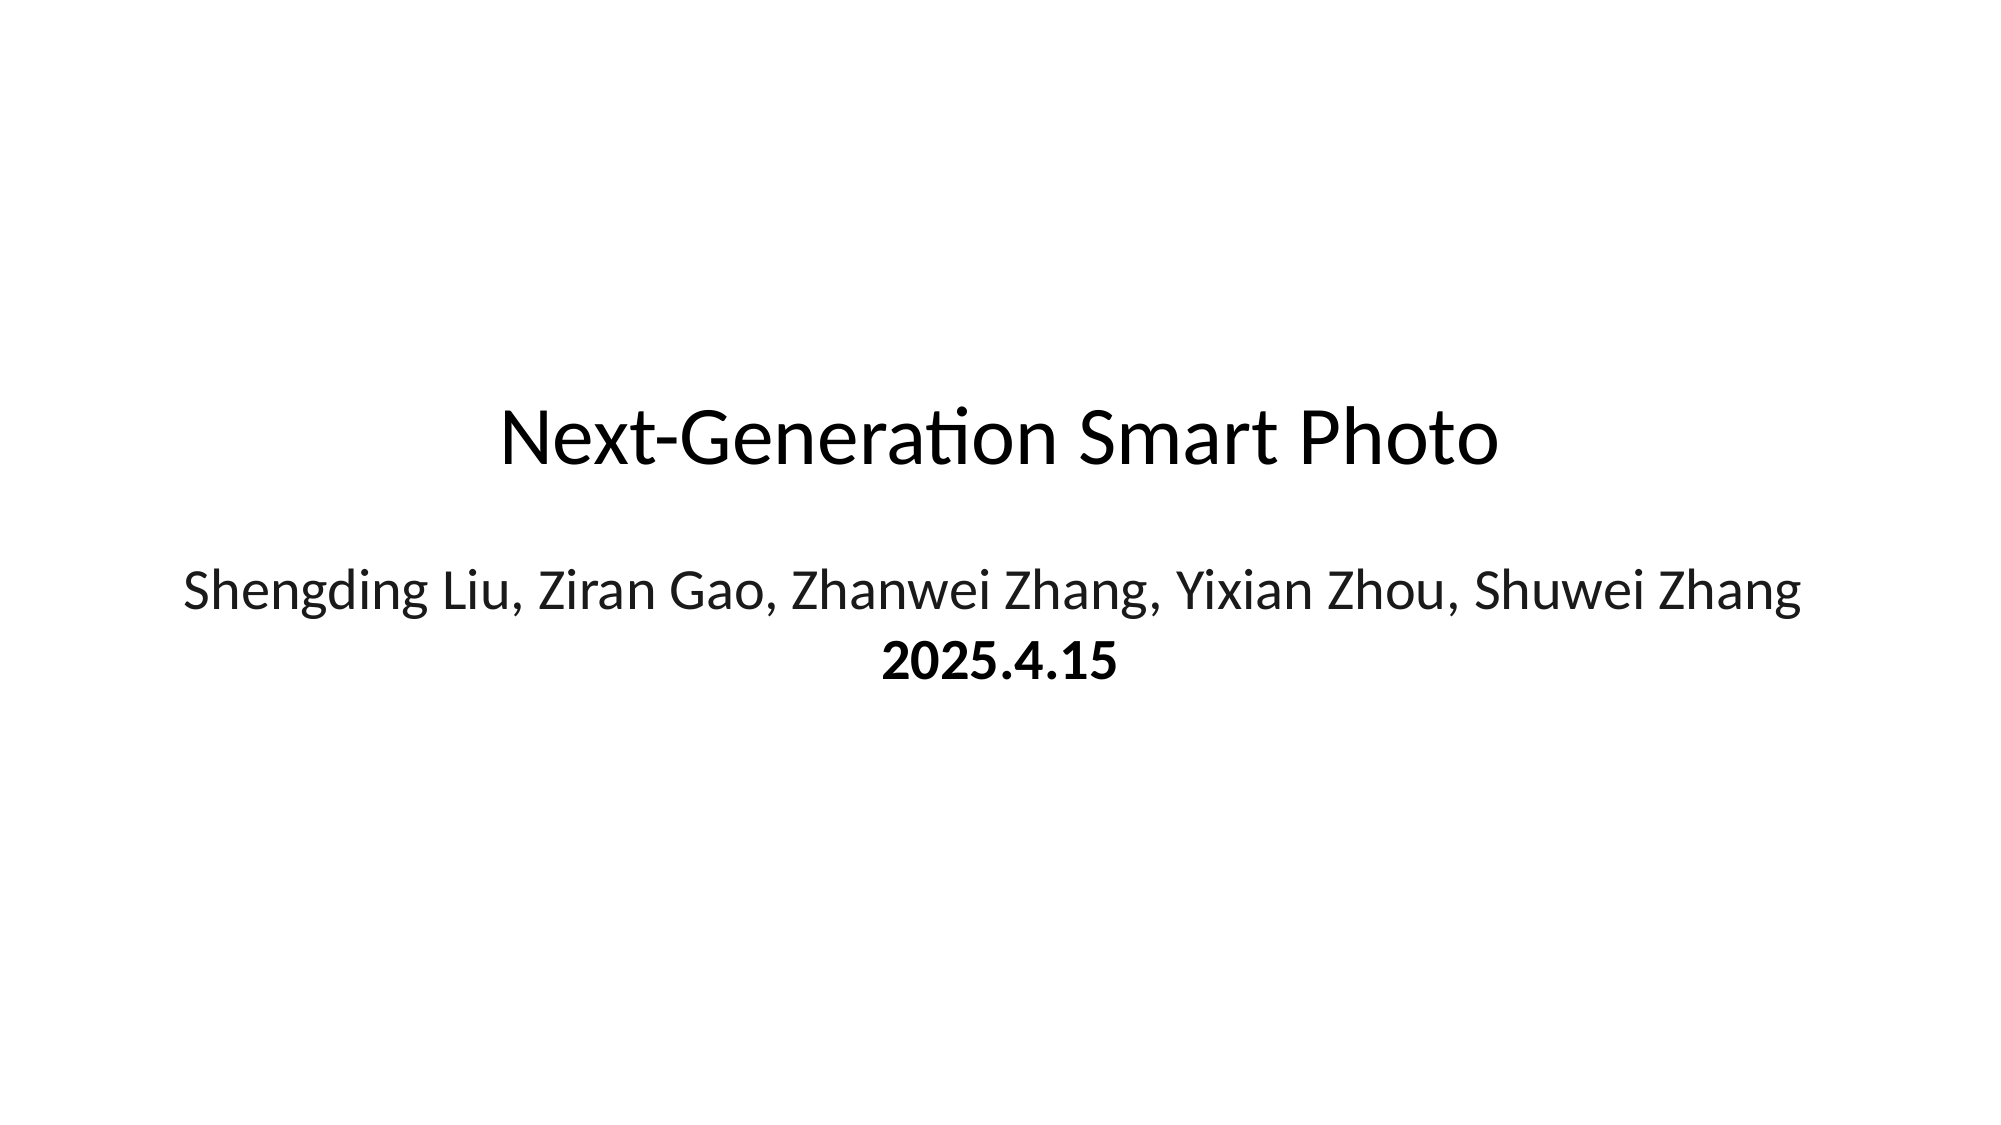

Next-Generation Smart Photo

Shengding Liu, Ziran Gao, Zhanwei Zhang, Yixian Zhou, Shuwei Zhang
2025.4.15